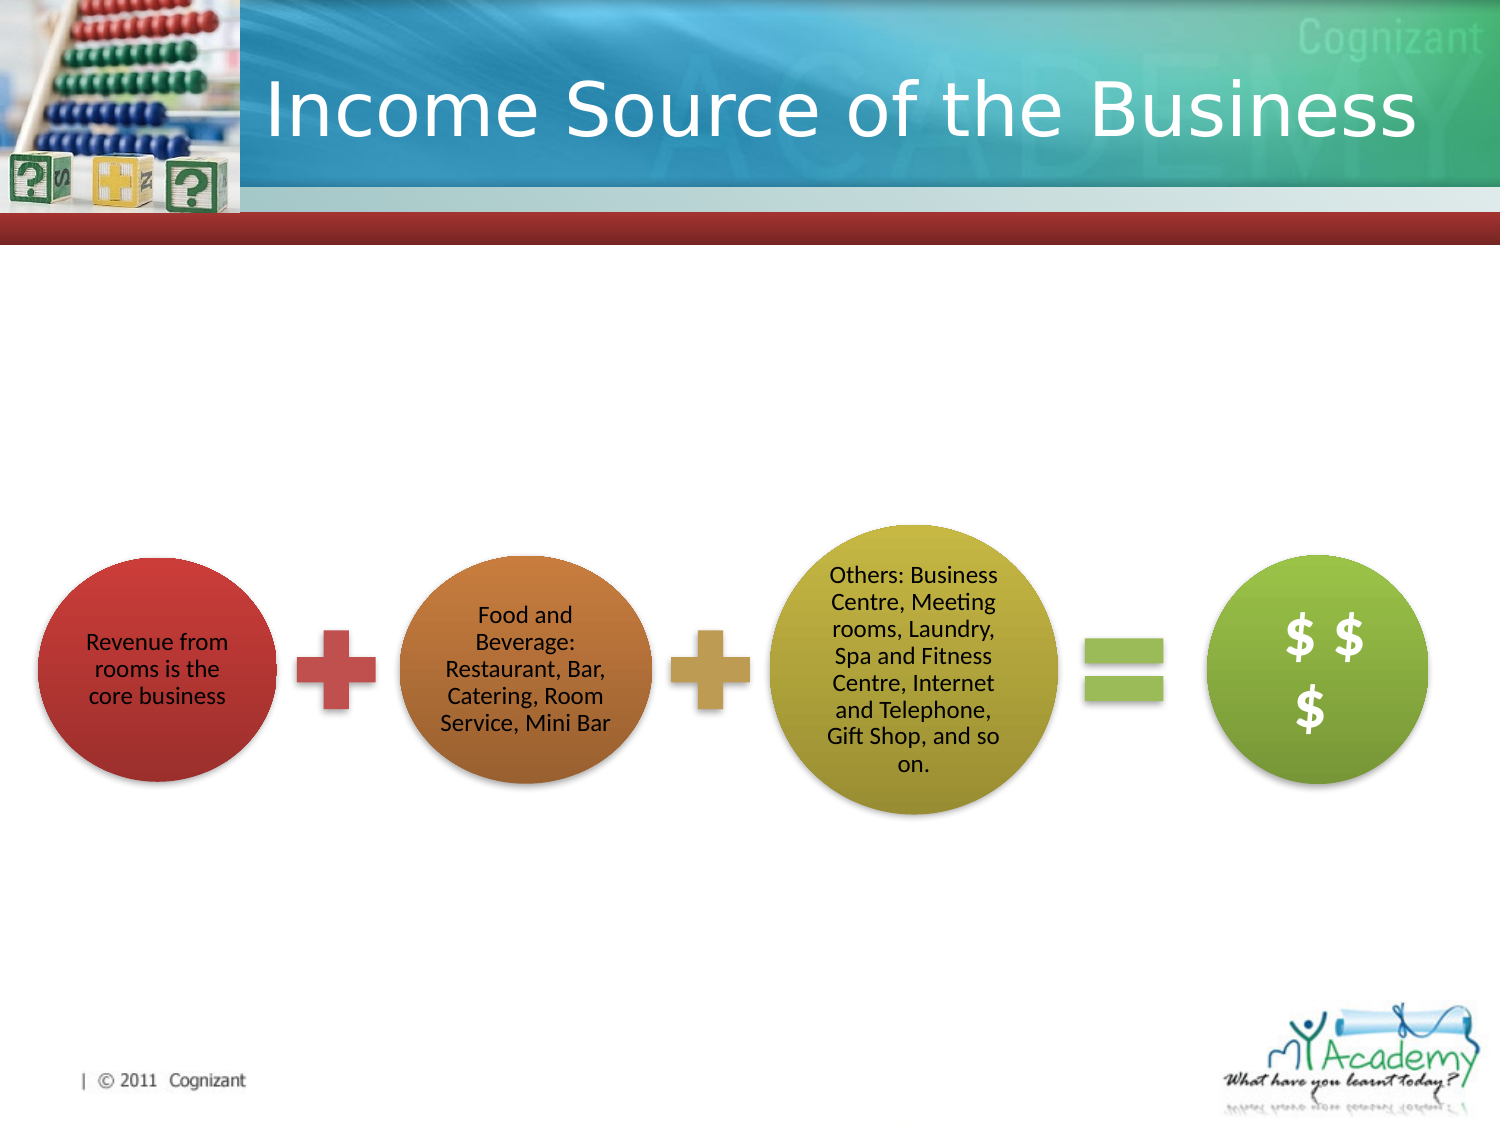

Income Source of the Business
Revenue from rooms is the core business

Food and Beverage: Restaurant, Bar, Catering, Room Service, Mini Bar

Others: Business Centre, Meeting rooms, Laundry, Spa and Fitness Centre, Internet and Telephone, Gift Shop, and so on.

 $ $ $